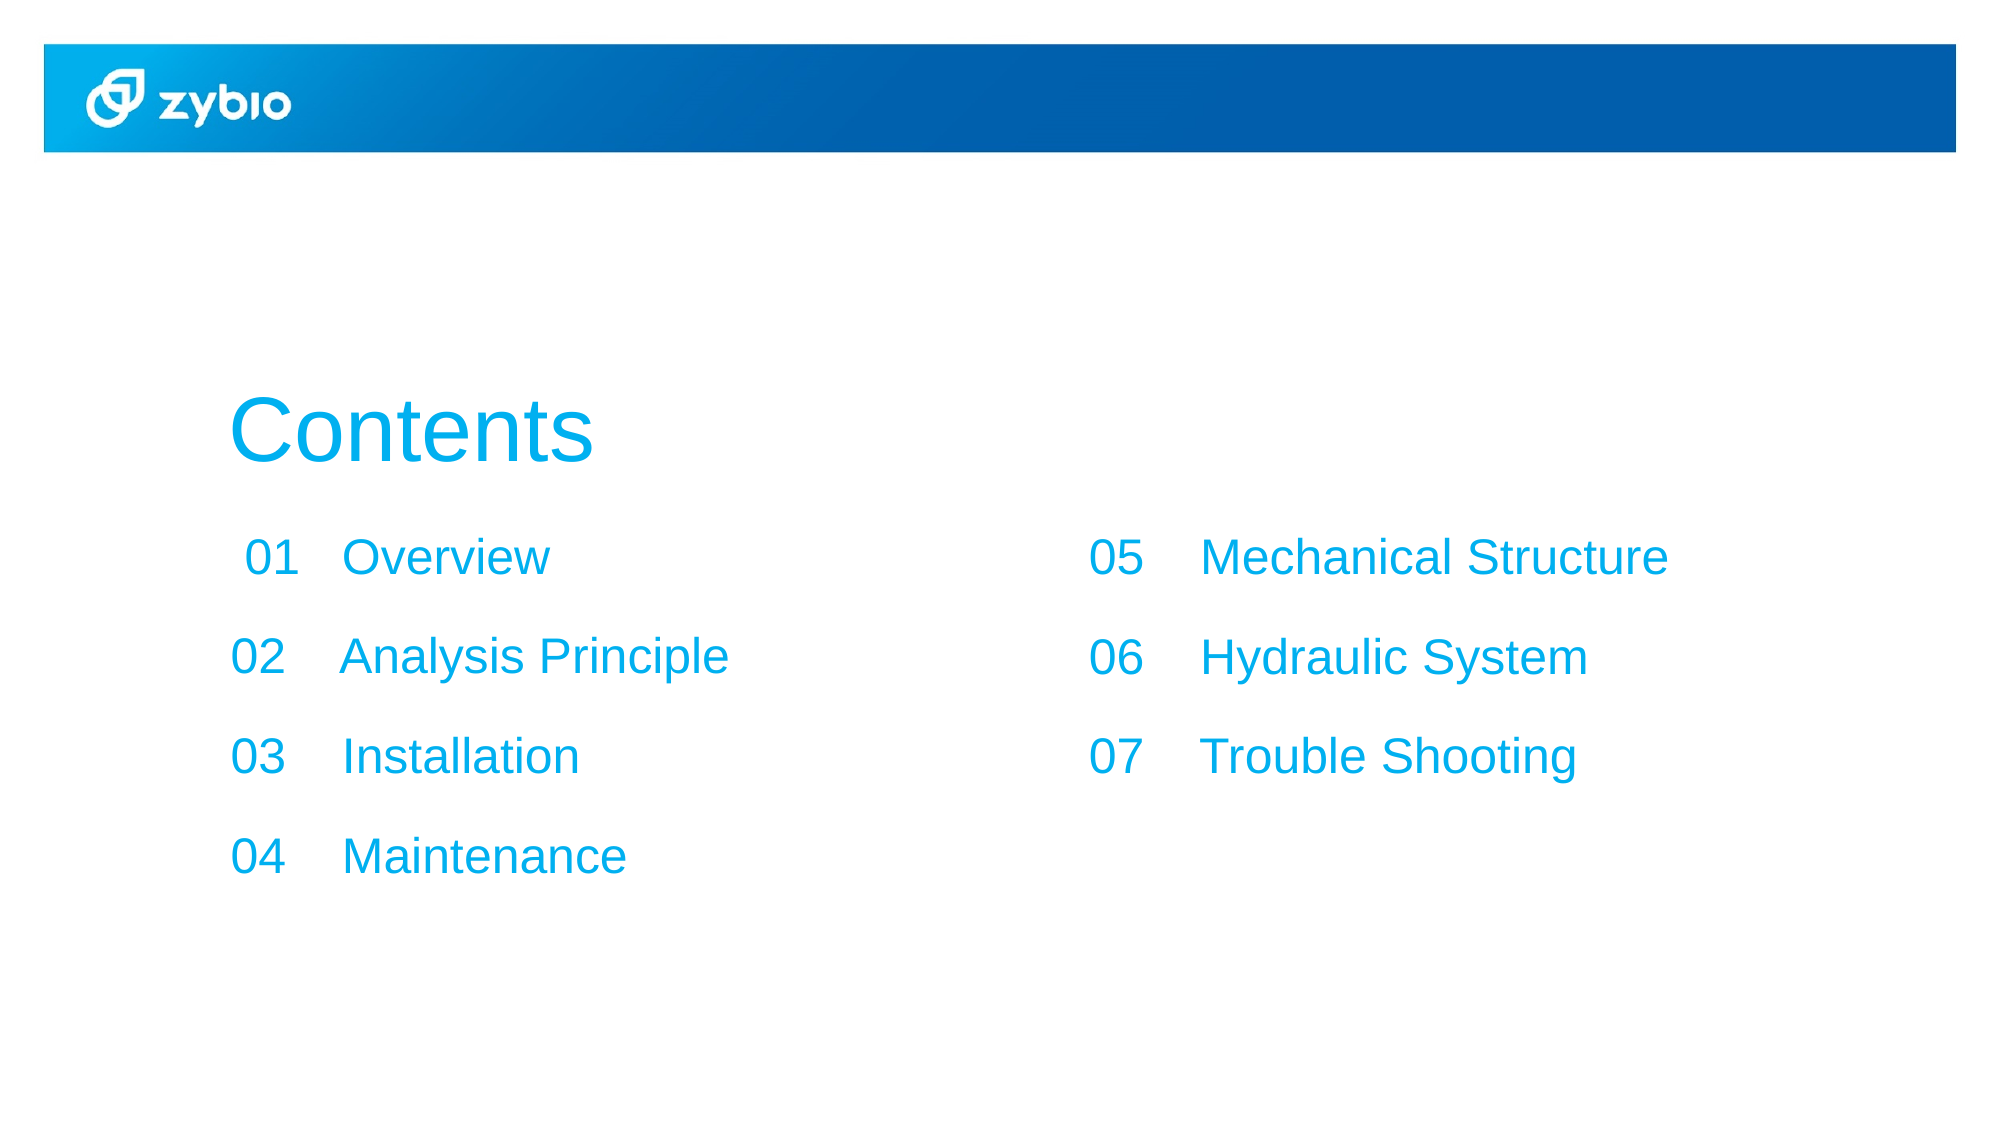

Contents
05    Mechanical Structure
06    Hydraulic System
07    Trouble Shooting
 01   Overview
02    Analysis Principle
03    Installation
04    Maintenance